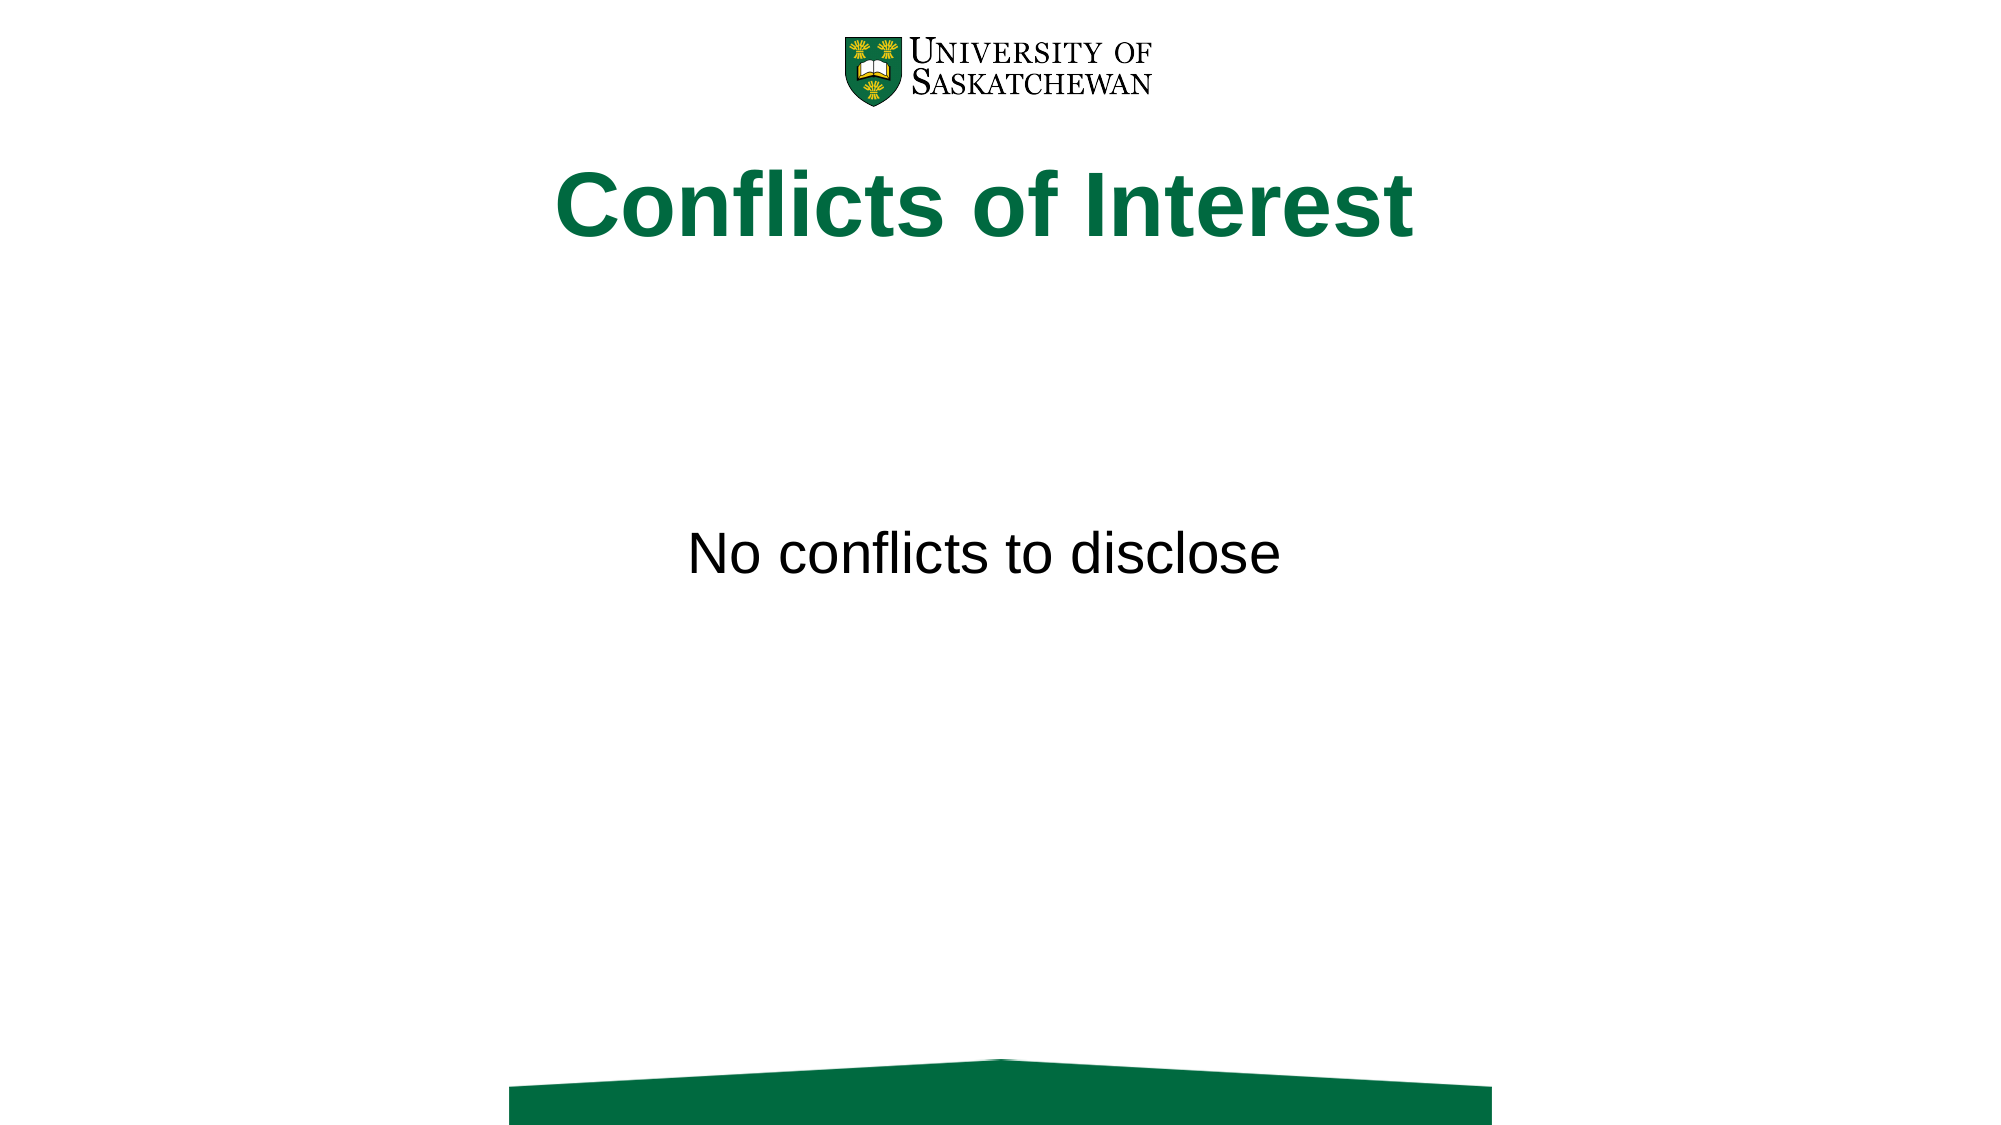

# Conflicts of Interest

No conflicts to disclose